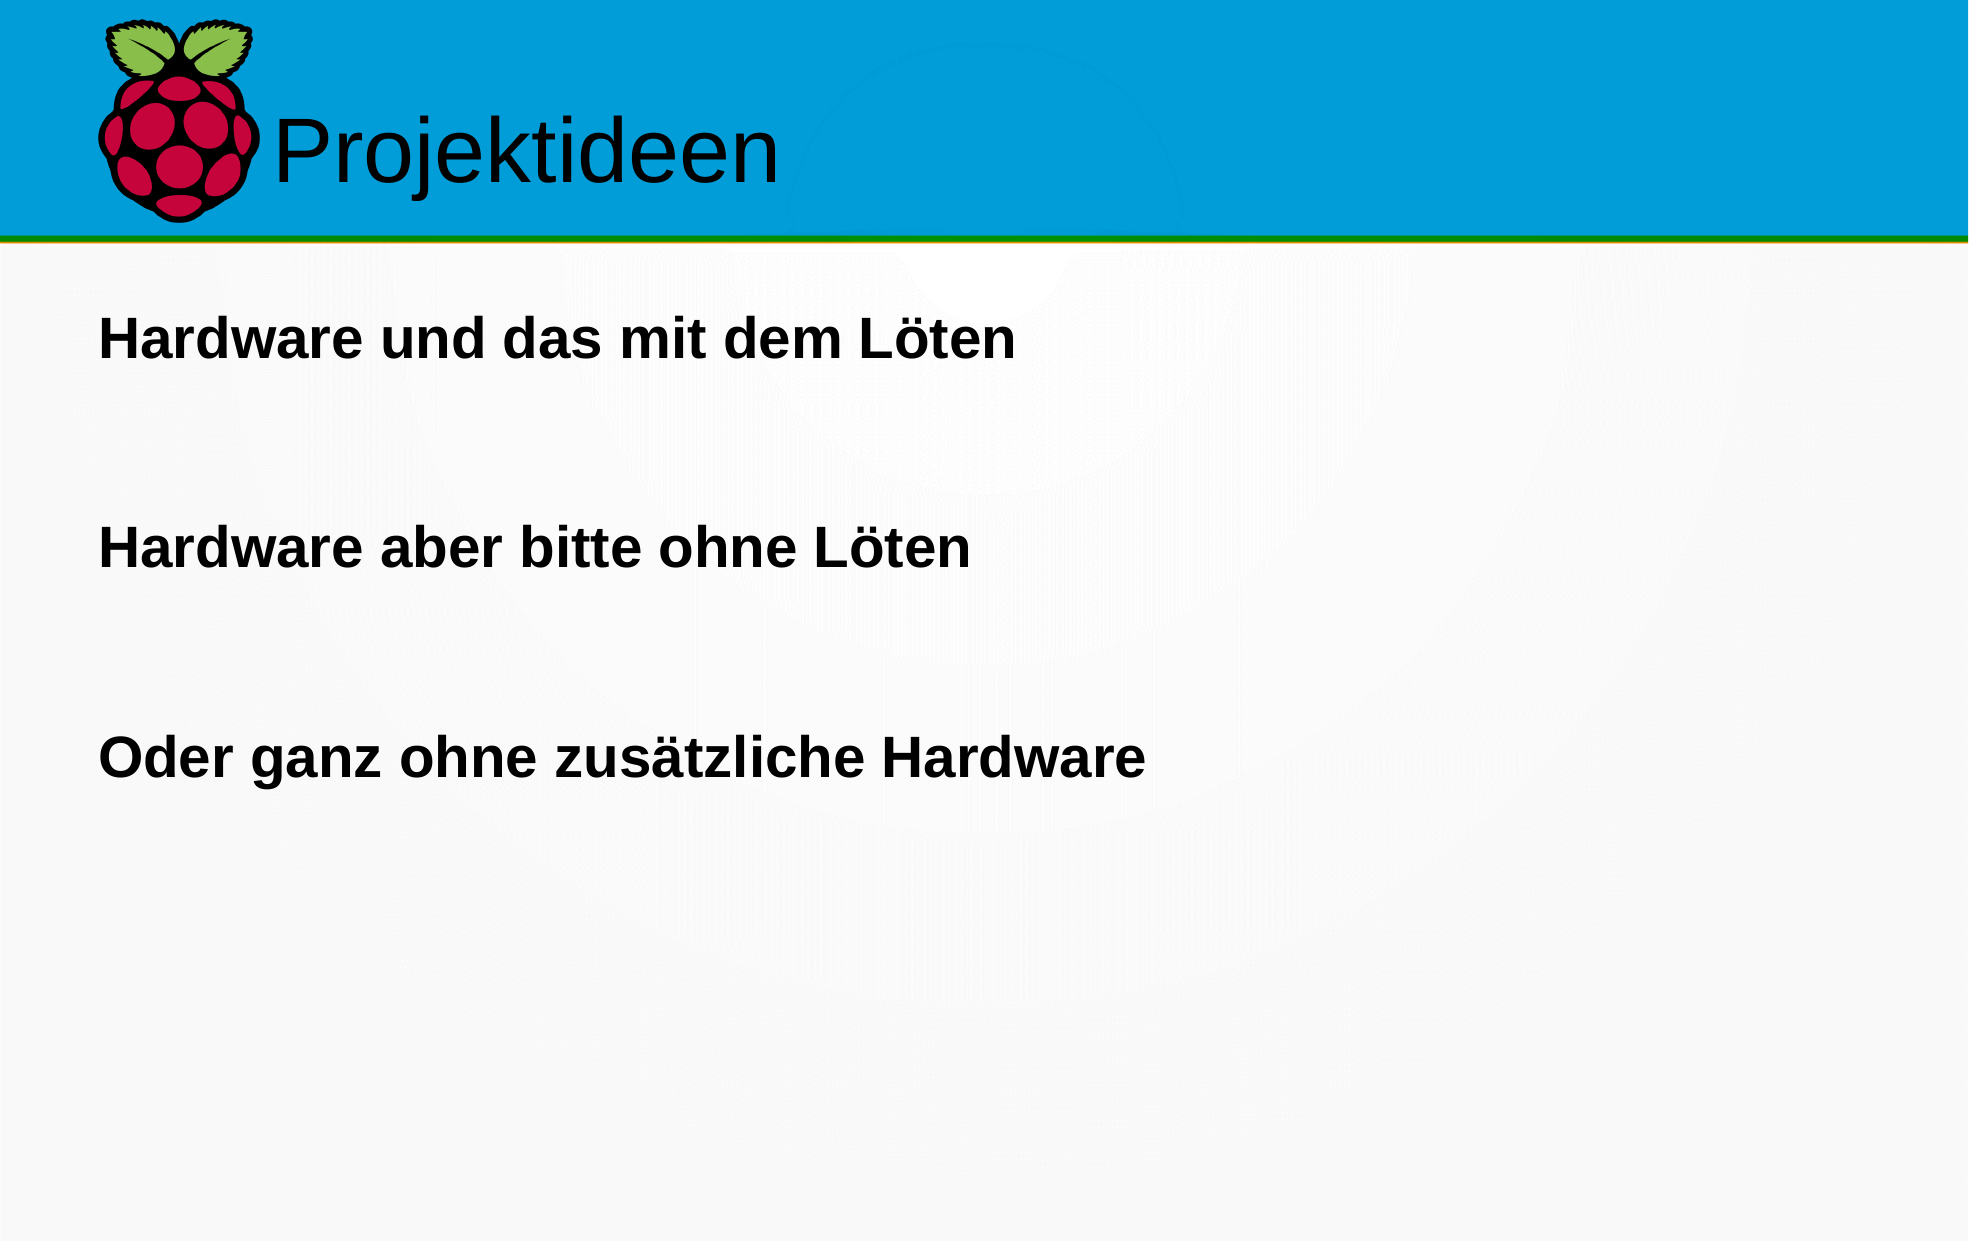

Projektideen
Hardware und das mit dem Löten

Hardware aber bitte ohne Löten

Oder ganz ohne zusätzliche Hardware